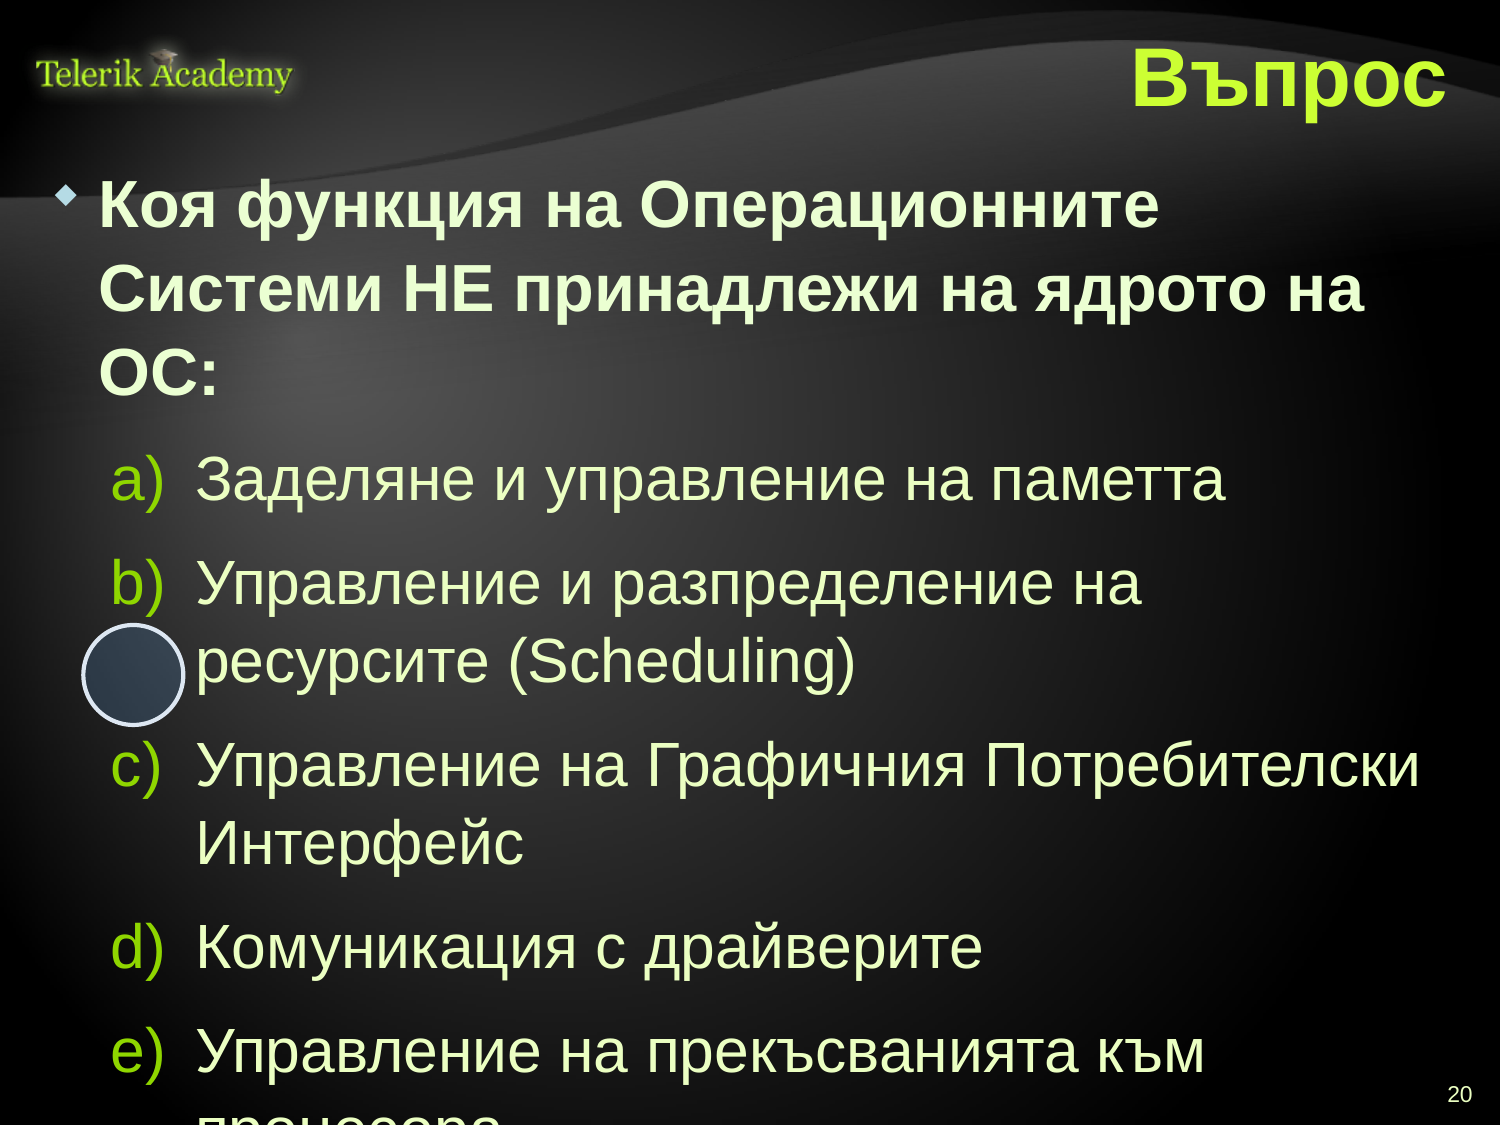

# Въпрос
Коя функция на Операционните Системи НЕ принадлежи на ядрото на ОС:
Заделяне и управление на паметта
Управление и разпределение на ресурсите (Scheduling)
Управление на Графичния Потребителски Интерфейс
Комуникация с драйверите
Управление на прекъсванията към процесора

20